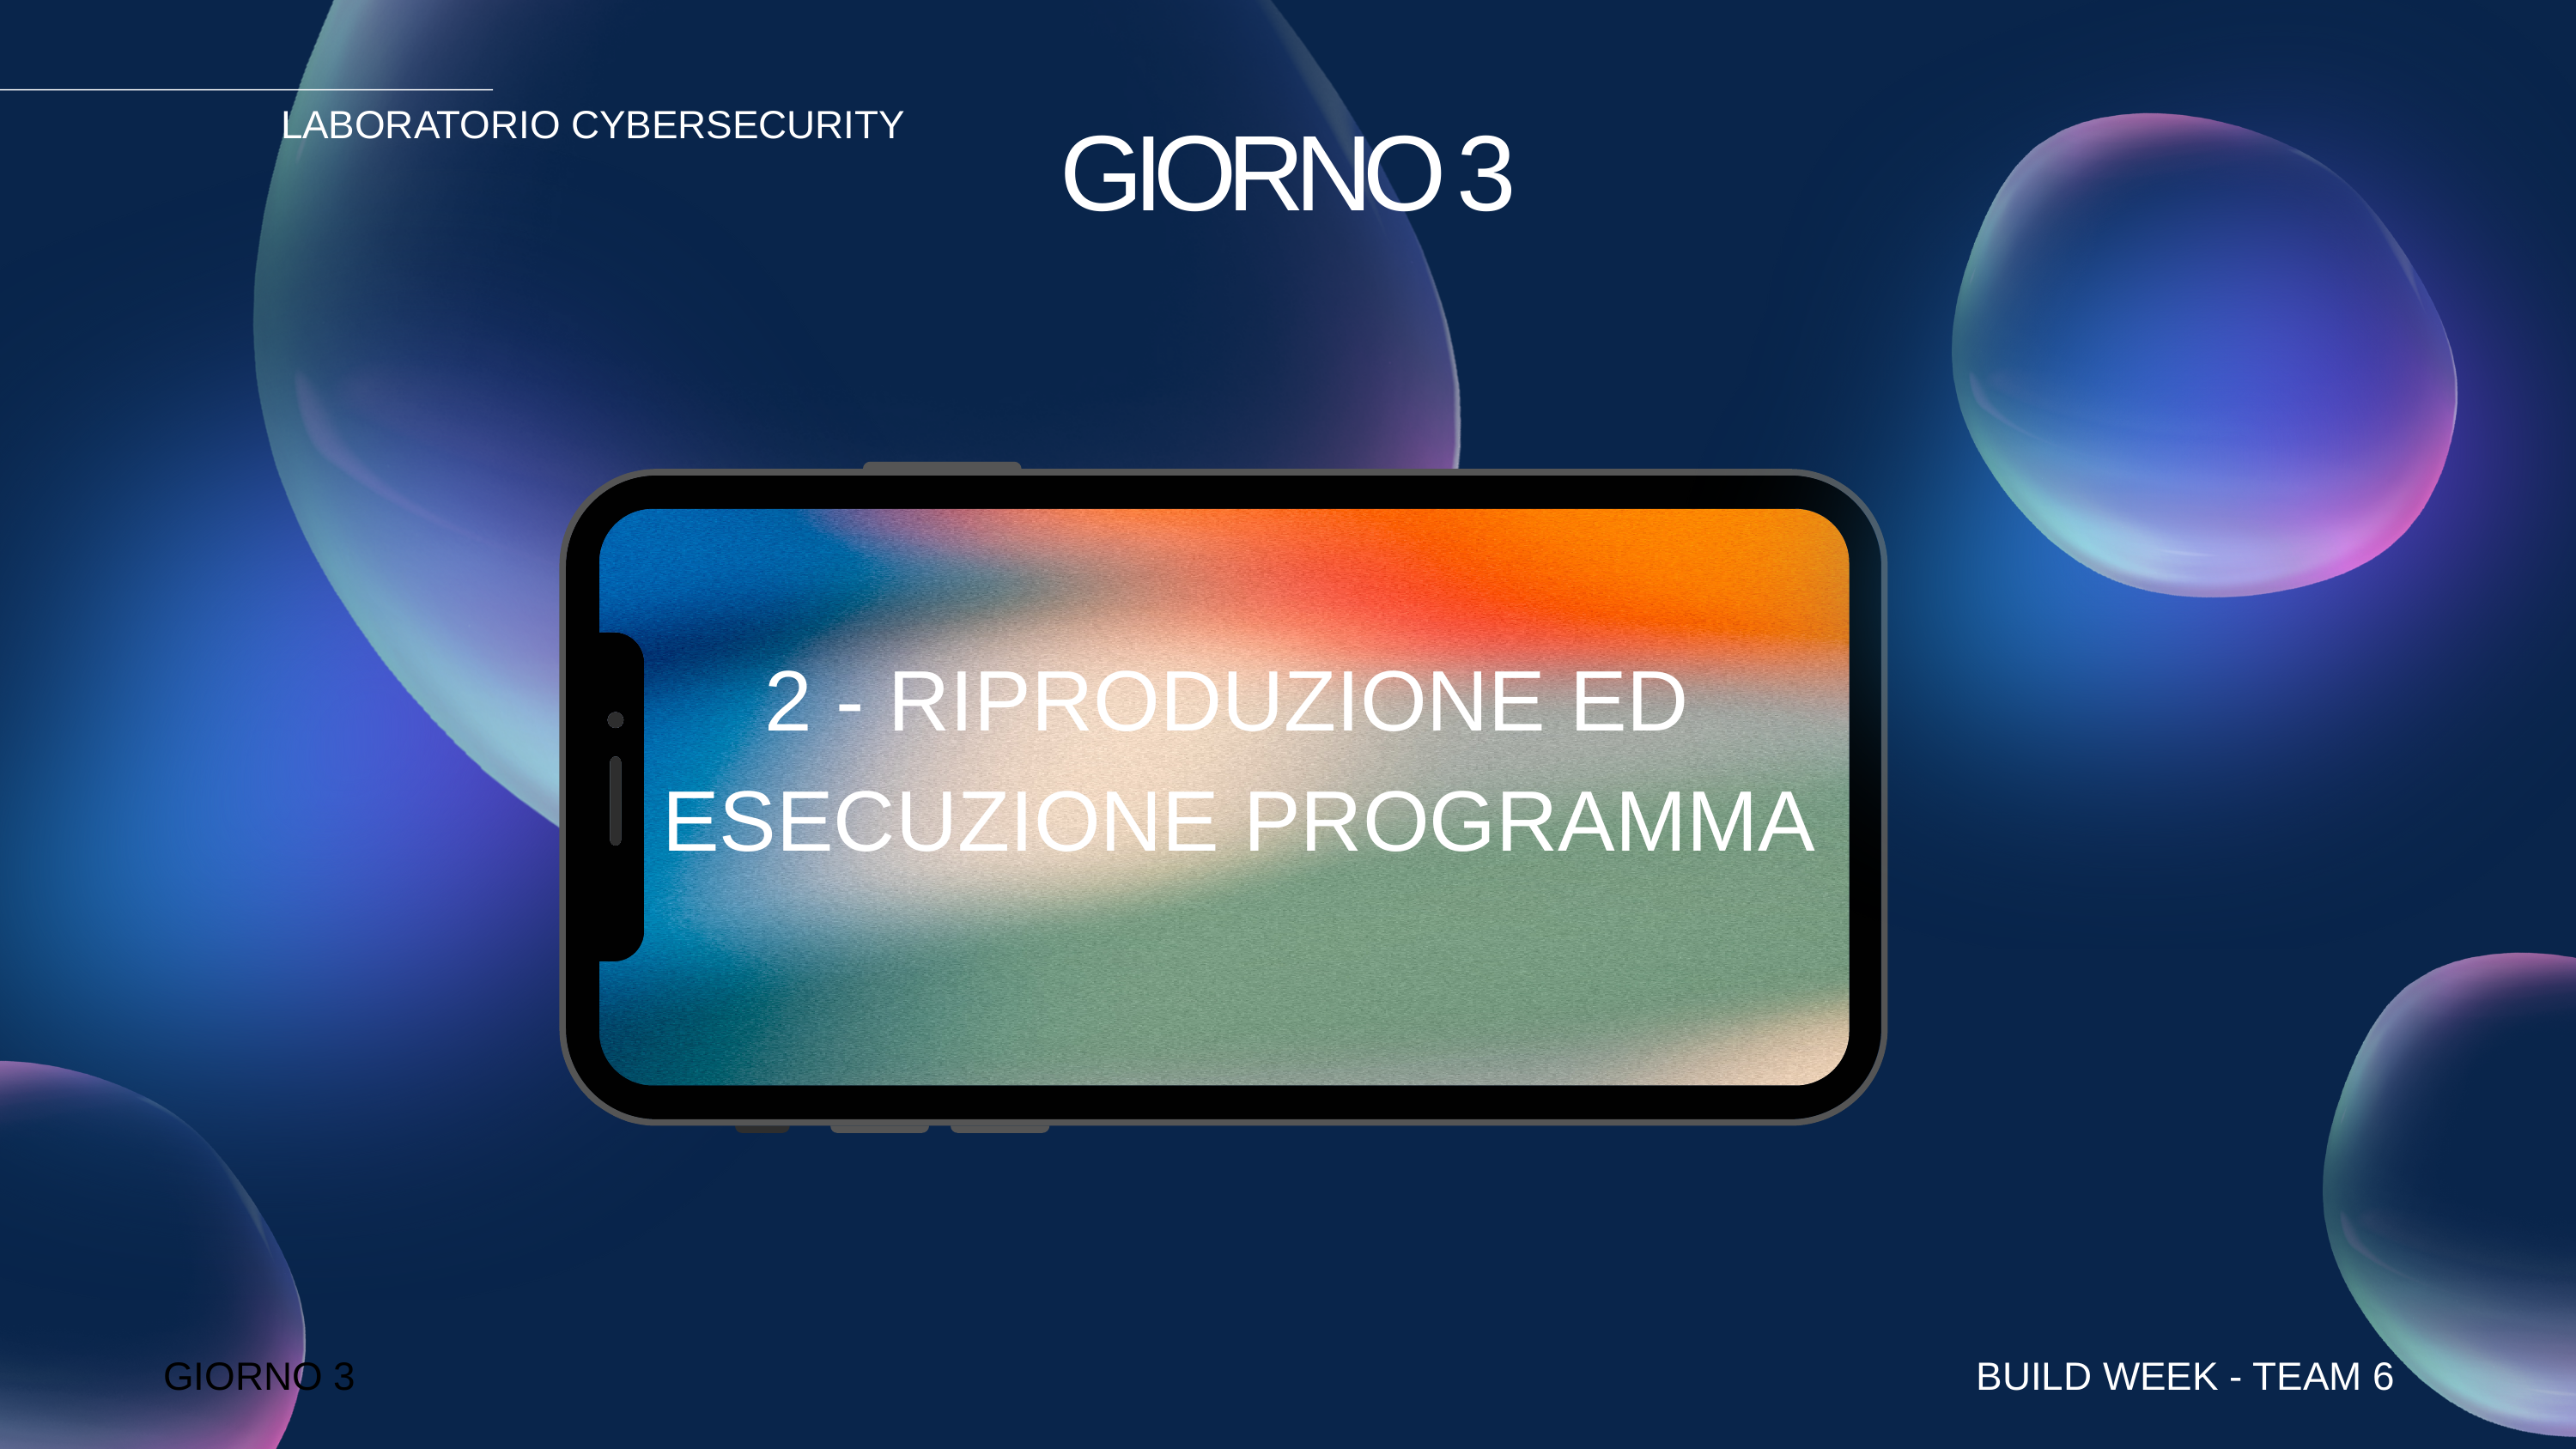

GIORNO 3

LABORATORIO CYBERSECURITY

2 - RIPRODUZIONE ED
ESECUZIONE PROGRAMMA

GIORNO 3
BUILD WEEK - TEAM 6